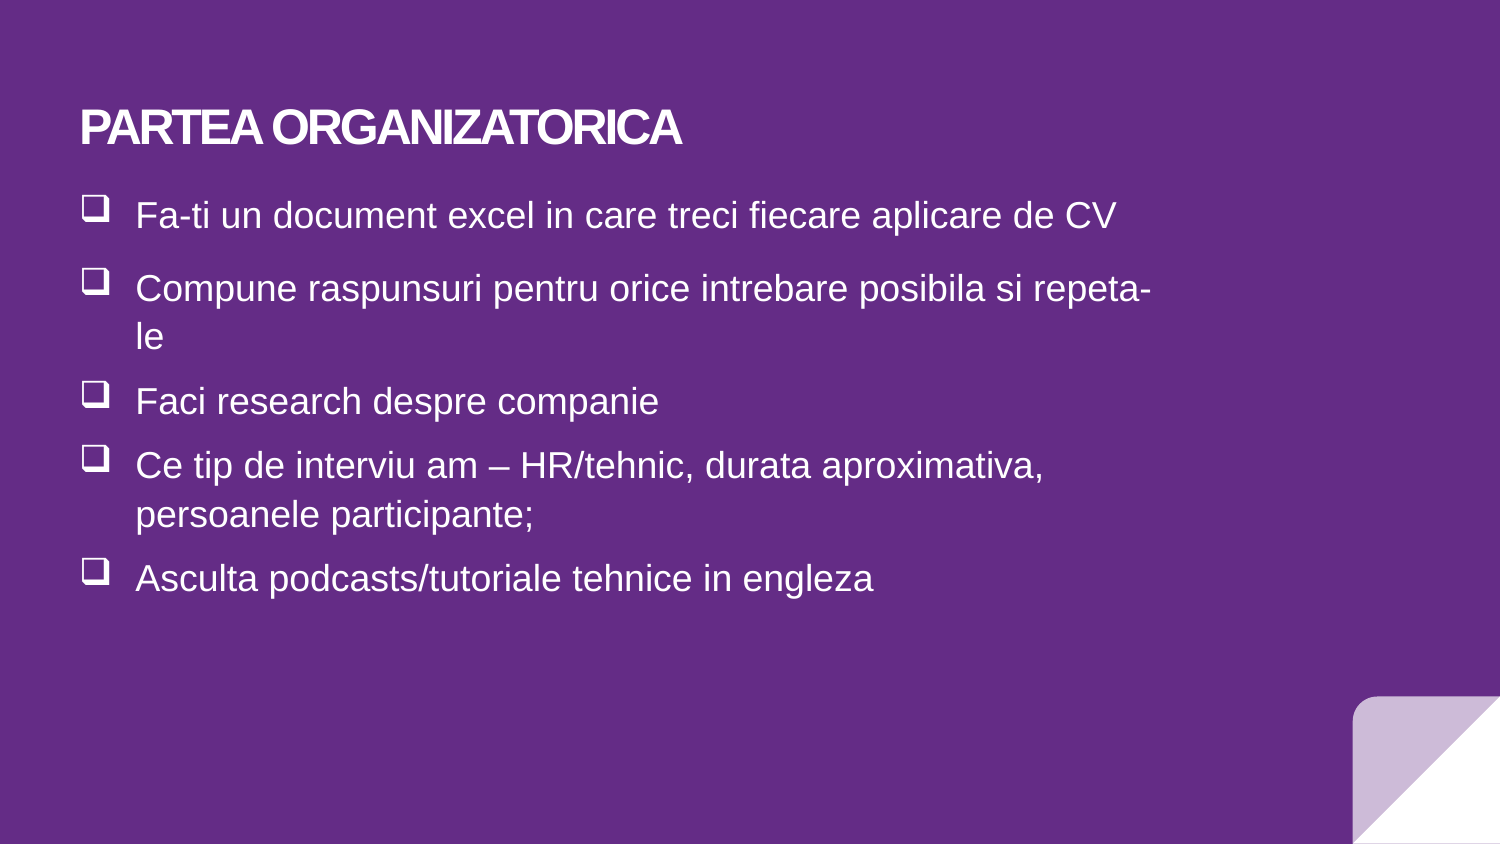

# PARTEA ORGANIZATORICA
Fa-ti un document excel in care treci fiecare aplicare de CV
Compune raspunsuri pentru orice intrebare posibila si repeta-le
Faci research despre companie
Ce tip de interviu am – HR/tehnic, durata aproximativa, persoanele participante;
Asculta podcasts/tutoriale tehnice in engleza